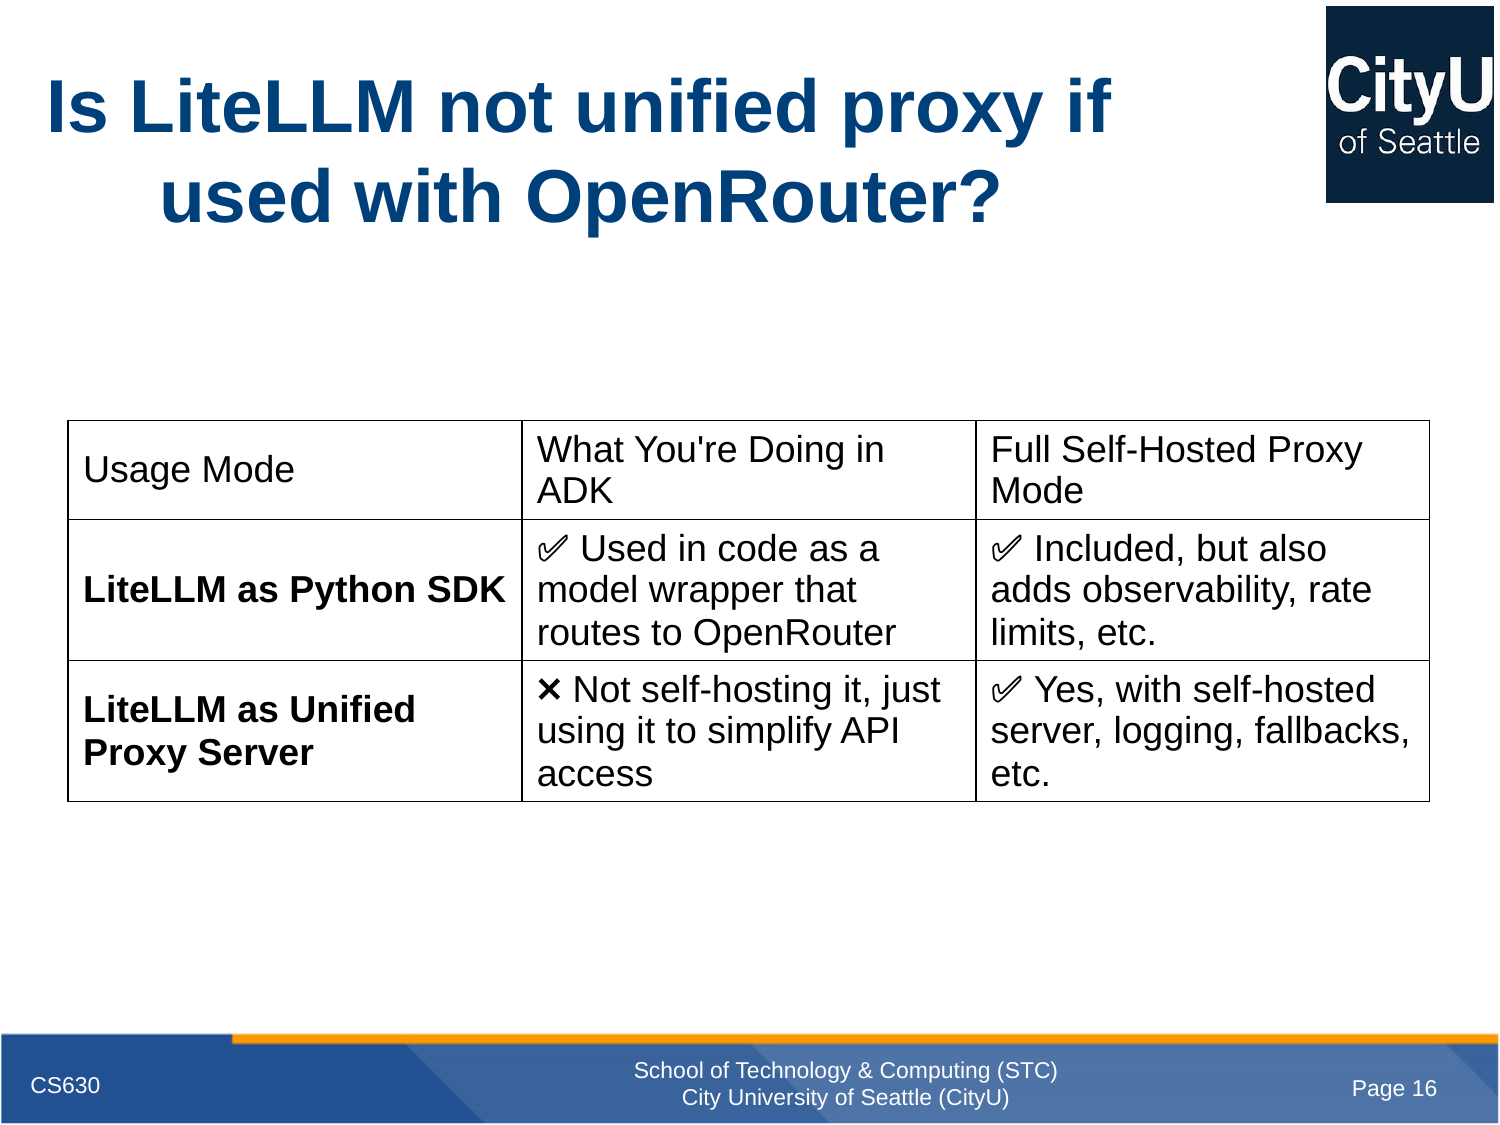

# Is LiteLLM not unified proxy if used with OpenRouter?
| Usage Mode | What You're Doing in ADK | Full Self-Hosted Proxy Mode |
| --- | --- | --- |
| LiteLLM as Python SDK | ✅ Used in code as a model wrapper that routes to OpenRouter | ✅ Included, but also adds observability, rate limits, etc. |
| LiteLLM as Unified Proxy Server | ❌ Not self-hosting it, just using it to simplify API access | ✅ Yes, with self-hosted server, logging, fallbacks, etc. |